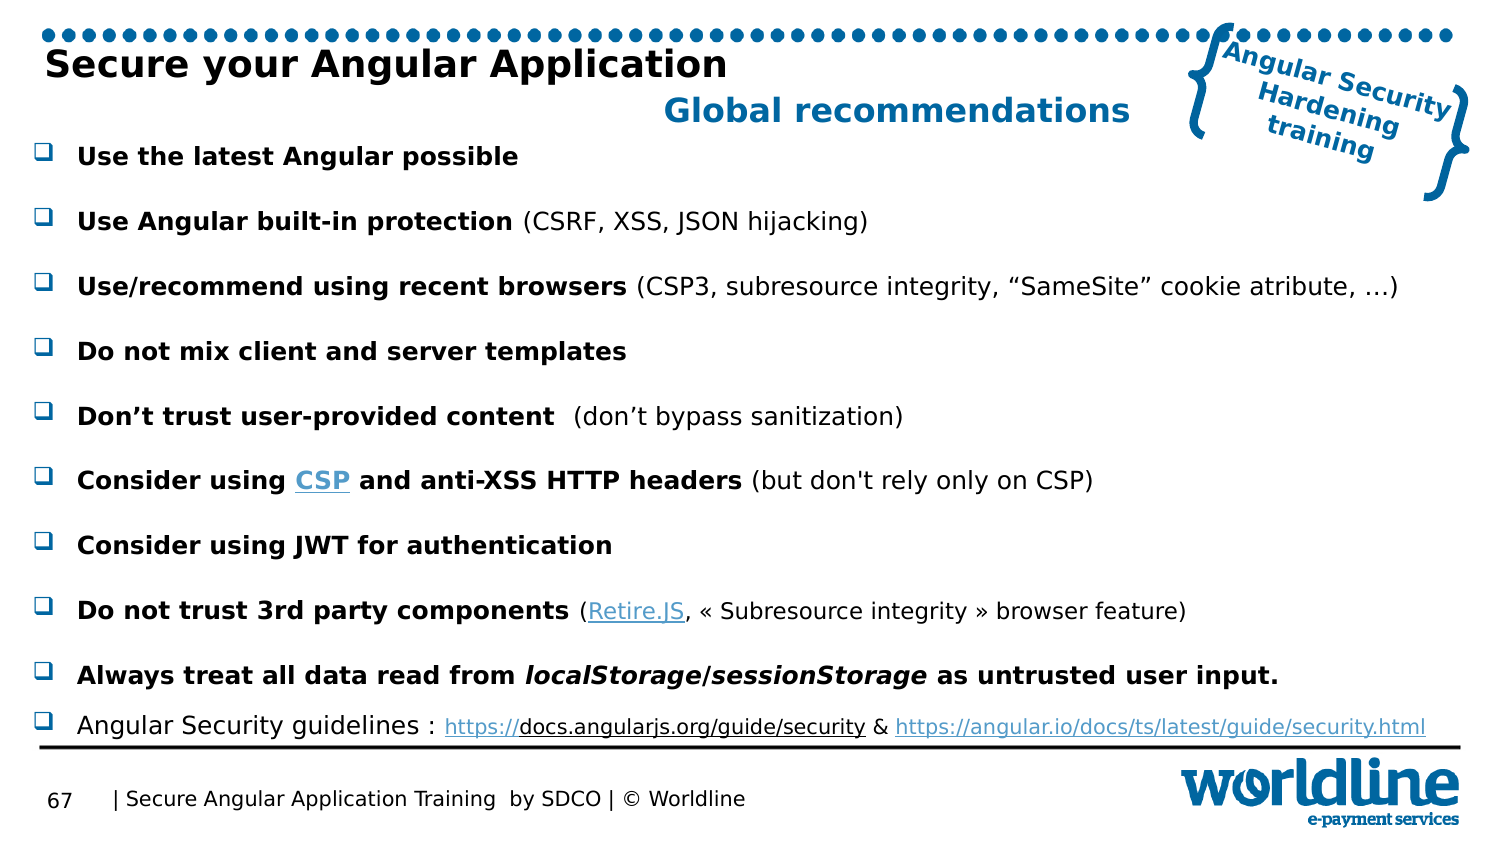

# Secure your Angular Application Global recommendations
Use the latest Angular possible
Use Angular built-in protection (CSRF, XSS, JSON hijacking)
Use/recommend using recent browsers (CSP3, subresource integrity, “SameSite” cookie atribute, …)
Do not mix client and server templates
Don’t trust user-provided content  (don’t bypass sanitization)
Consider using CSP and anti-XSS HTTP headers (but don't rely only on CSP)
Consider using JWT for authentication
Do not trust 3rd party components (Retire.JS, « Subresource integrity » browser feature)
Always treat all data read from localStorage/sessionStorage as untrusted user input.
Angular Security guidelines : https://docs.angularjs.org/guide/security & https://angular.io/docs/ts/latest/guide/security.html

67